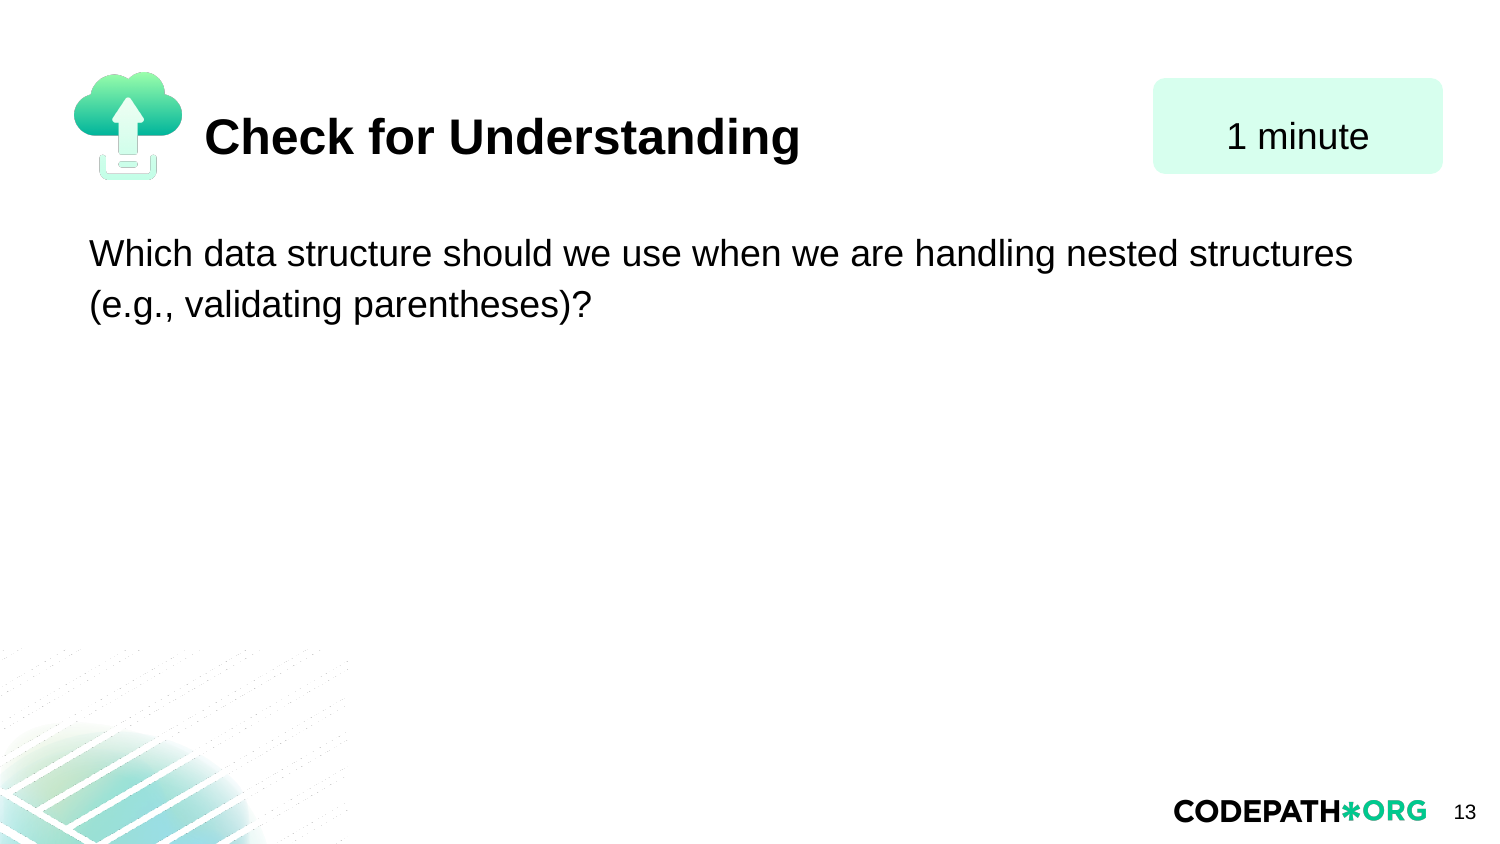

1 minute
Which data structure should we use when we are handling nested structures (e.g., validating parentheses)?
13